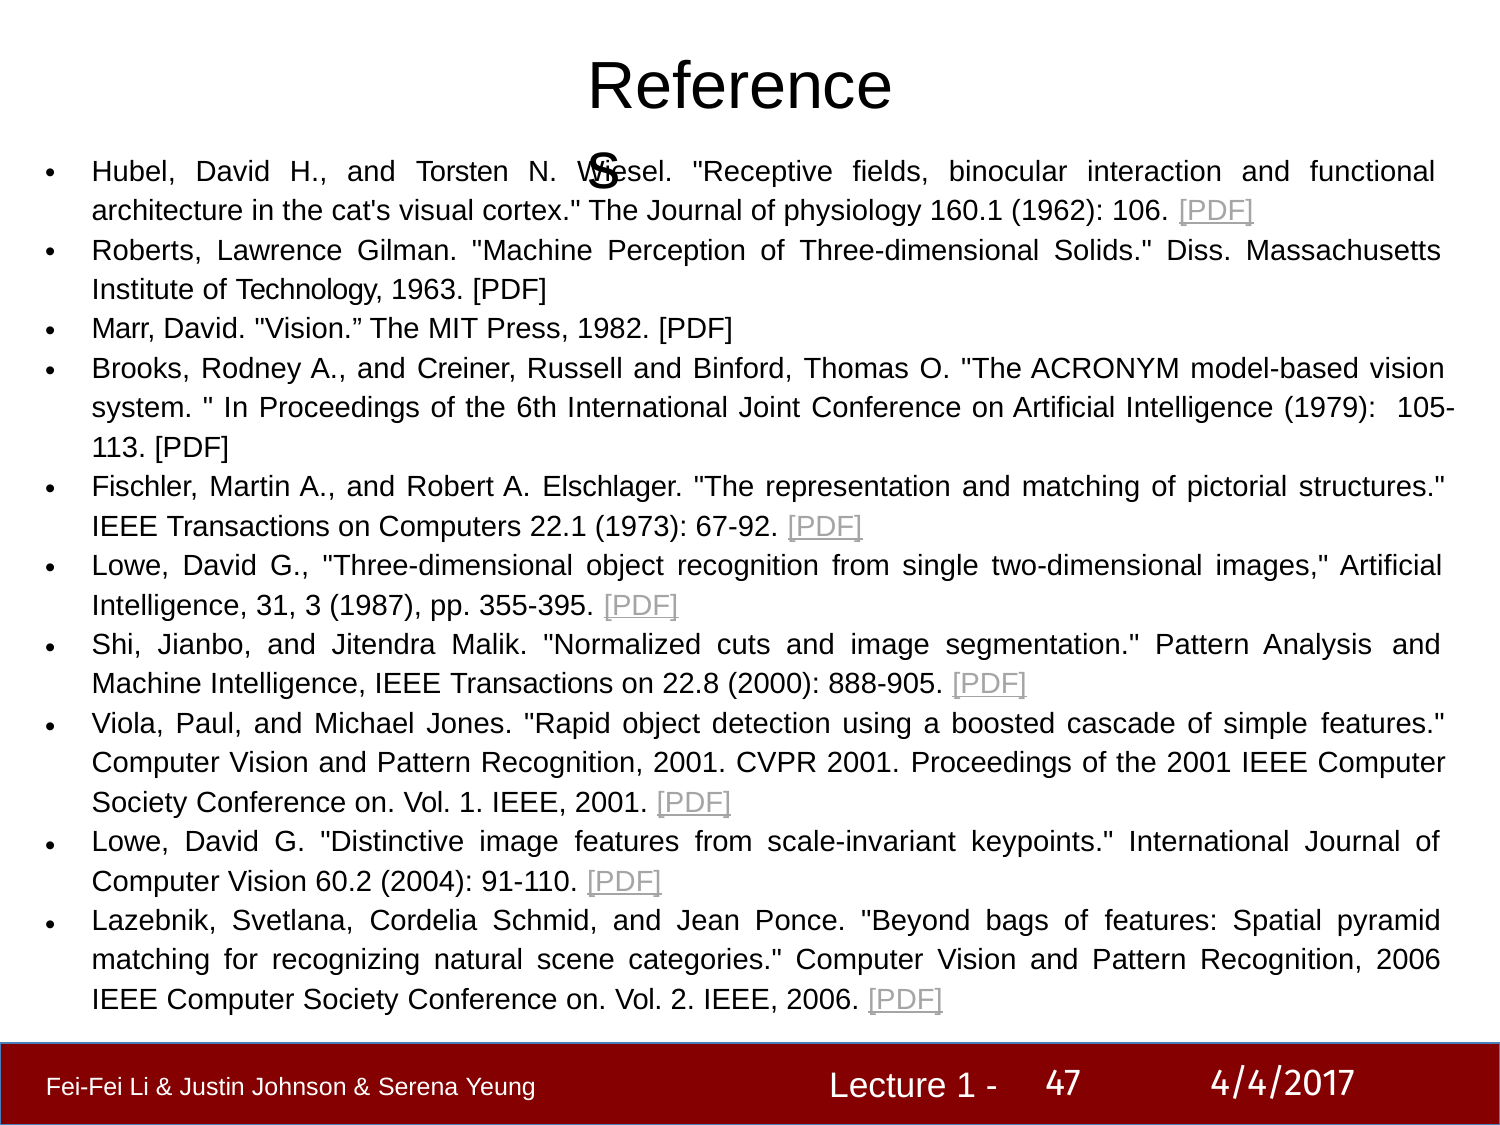

# References
Hubel, David H., and Torsten N. Wiesel. "Receptive fields, binocular interaction and functional  architecture in the cat's visual cortex." The Journal of physiology 160.1 (1962): 106. [PDF]
Roberts, Lawrence Gilman. "Machine Perception of Three-dimensional Solids." Diss. Massachusetts  Institute of Technology, 1963. [PDF]
Marr, David. "Vision.” The MIT Press, 1982. [PDF]
Brooks, Rodney A., and Creiner, Russell and Binford, Thomas O. "The ACRONYM model-based vision  system. " In Proceedings of the 6th International Joint Conference on Artificial Intelligence (1979):  105-113. [PDF]
Fischler, Martin A., and Robert A. Elschlager. "The representation and matching of pictorial structures."  IEEE Transactions on Computers 22.1 (1973): 67-92. [PDF]
Lowe, David G., "Three-dimensional object recognition from single two-dimensional images," Artificial  Intelligence, 31, 3 (1987), pp. 355-395. [PDF]
Shi, Jianbo, and Jitendra Malik. "Normalized cuts and image segmentation." Pattern Analysis and  Machine Intelligence, IEEE Transactions on 22.8 (2000): 888-905. [PDF]
Viola, Paul, and Michael Jones. "Rapid object detection using a boosted cascade of simple features."  Computer Vision and Pattern Recognition, 2001. CVPR 2001. Proceedings of the 2001 IEEE Computer  Society Conference on. Vol. 1. IEEE, 2001. [PDF]
Lowe, David G. "Distinctive image features from scale-invariant keypoints." International Journal of  Computer Vision 60.2 (2004): 91-110. [PDF]
Lazebnik, Svetlana, Cordelia Schmid, and Jean Ponce. "Beyond bags of features: Spatial pyramid  matching for recognizing natural scene categories." Computer Vision and Pattern Recognition, 2006  IEEE Computer Society Conference on. Vol. 2. IEEE, 2006. [PDF]
•
•
•
•
•
•
•
•
•
•
47
4/4/2017
Lecture 1 -
Fei-Fei Li & Justin Johnson & Serena Yeung